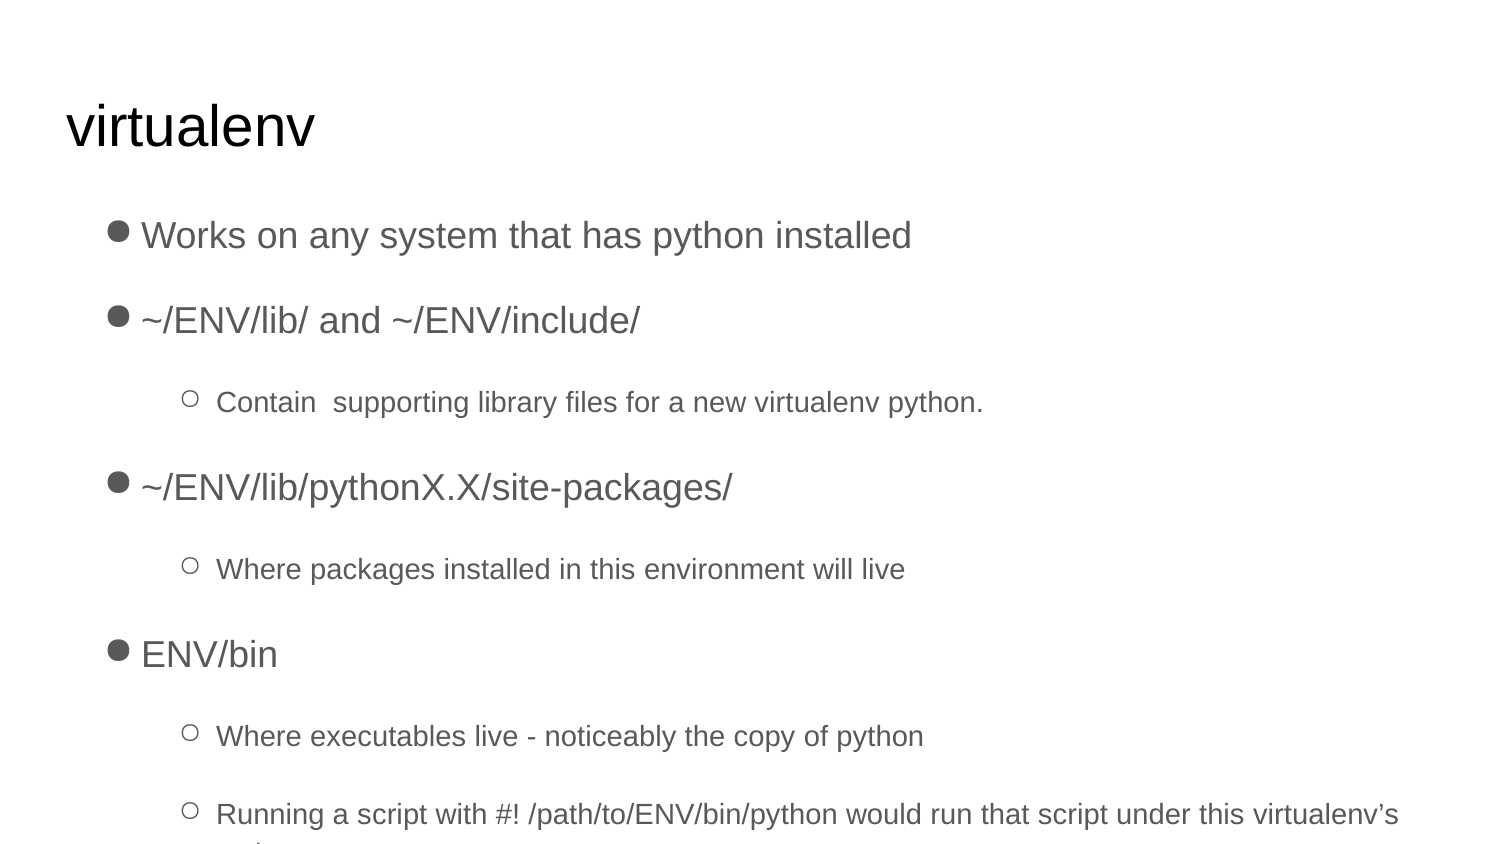

# virtualenv
Works on any system that has python installed
~/ENV/lib/ and ~/ENV/include/
Contain  supporting library files for a new virtualenv python.
~/ENV/lib/pythonX.X/site-packages/
Where packages installed in this environment will live
ENV/bin
Where executables live - noticeably the copy of python
Running a script with #! /path/to/ENV/bin/python would run that script under this virtualenv’s python.
Map chosen directory to your PATH variable in your bash_profile